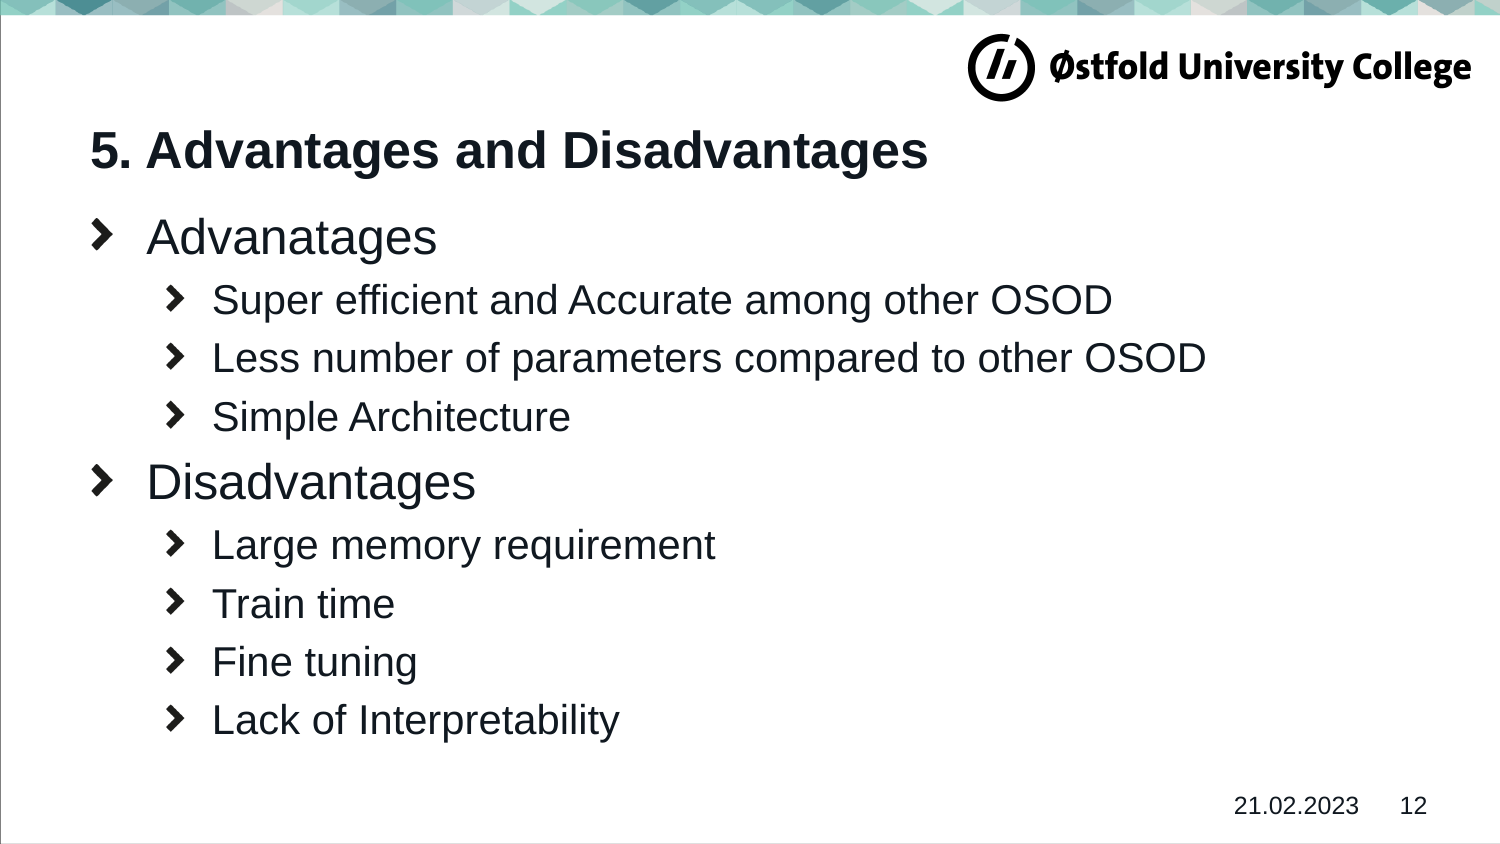

# 5. Advantages and Disadvantages
Advanatages
Super efficient and Accurate among other OSOD
Less number of parameters compared to other OSOD
Simple Architecture
Disadvantages
Large memory requirement
Train time
Fine tuning
Lack of Interpretability
12
21.02.2023